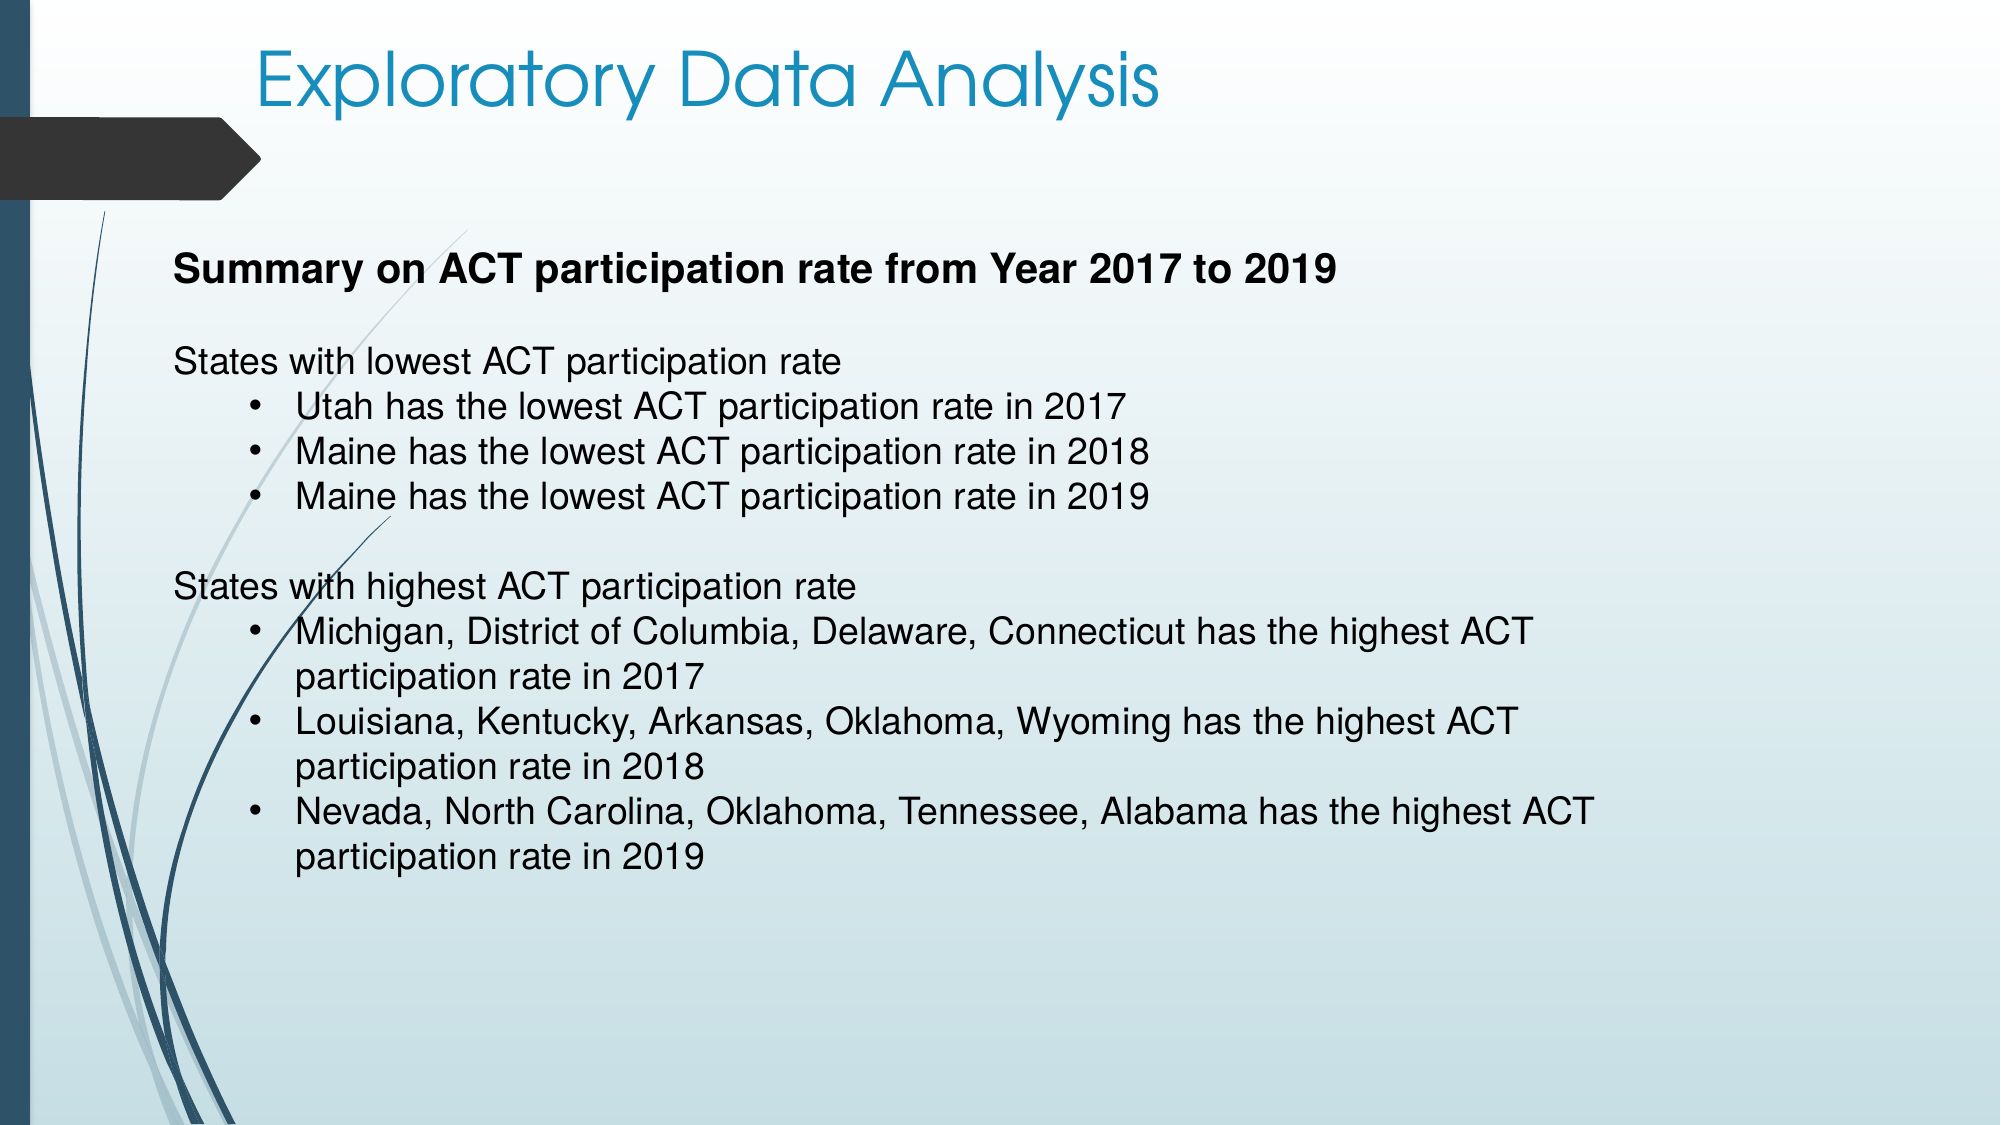

# Exploratory Data Analysis
Summary on ACT participation rate from Year 2017 to 2019

States with lowest ACT participation rate
Utah has the lowest ACT participation rate in 2017
Maine has the lowest ACT participation rate in 2018
Maine has the lowest ACT participation rate in 2019

States with highest ACT participation rate
Michigan, District of Columbia, Delaware, Connecticut has the highest ACT participation rate in 2017
Louisiana, Kentucky, Arkansas, Oklahoma, Wyoming has the highest ACT participation rate in 2018
Nevada, North Carolina, Oklahoma, Tennessee, Alabama has the highest ACT participation rate in 2019